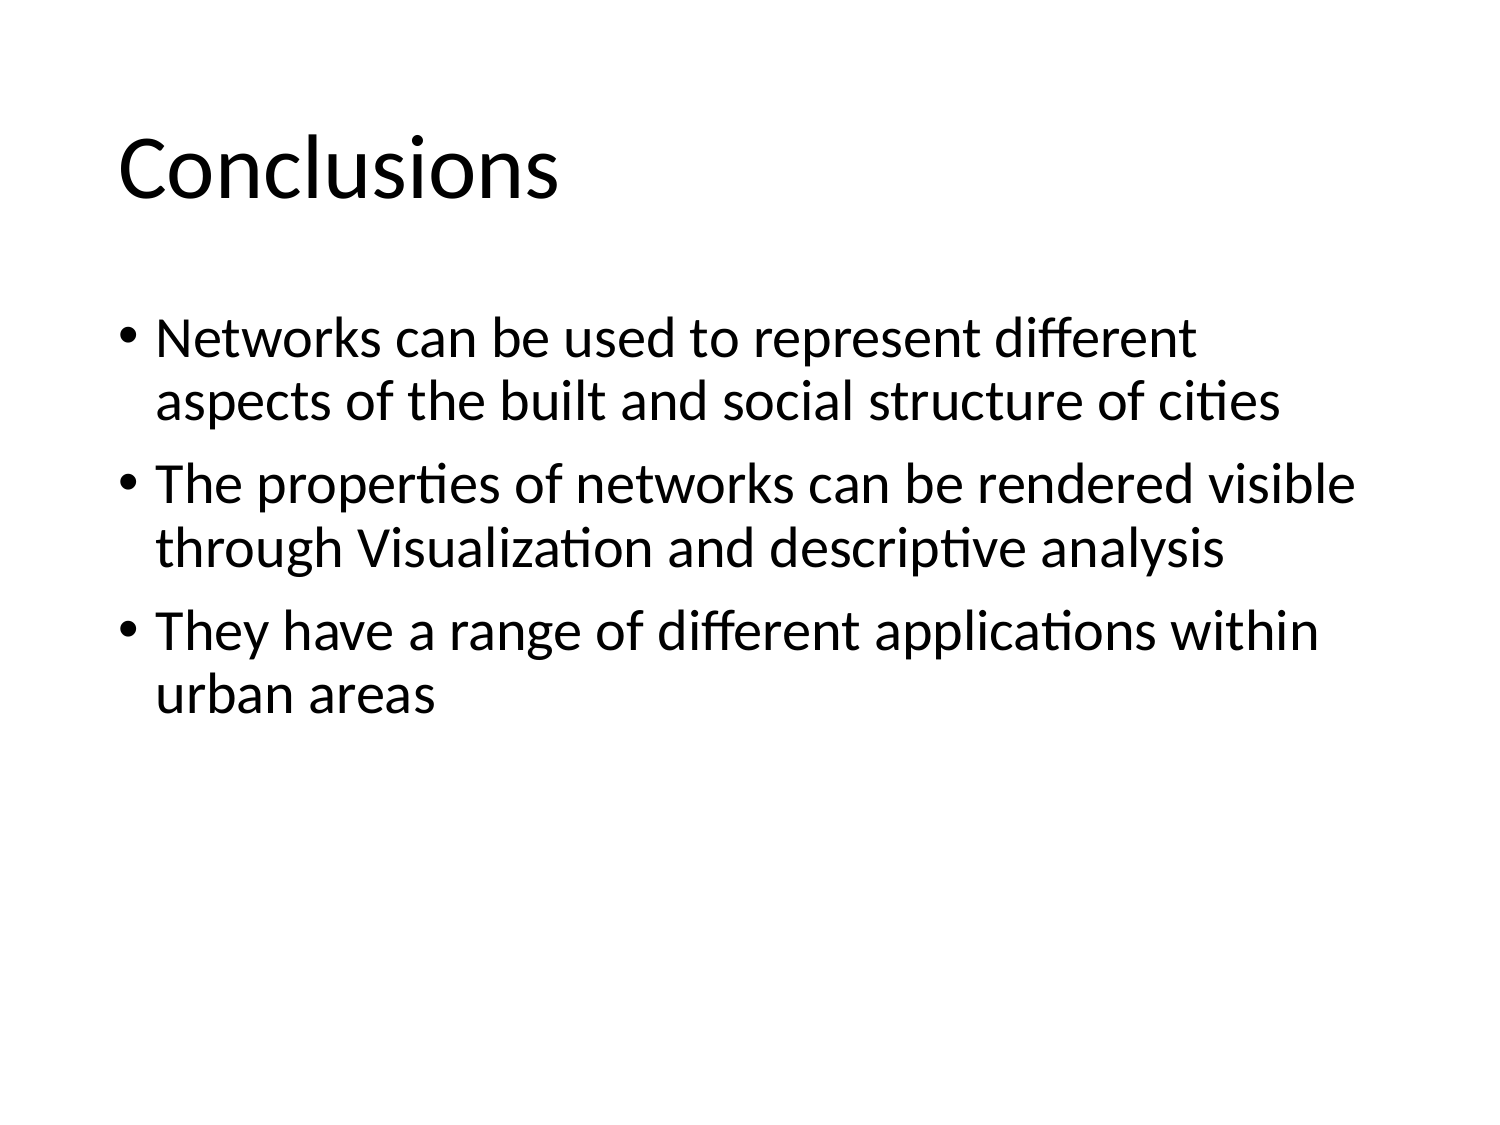

# Conclusions
Networks can be used to represent different aspects of the built and social structure of cities
The properties of networks can be rendered visible through Visualization and descriptive analysis
They have a range of different applications within urban areas